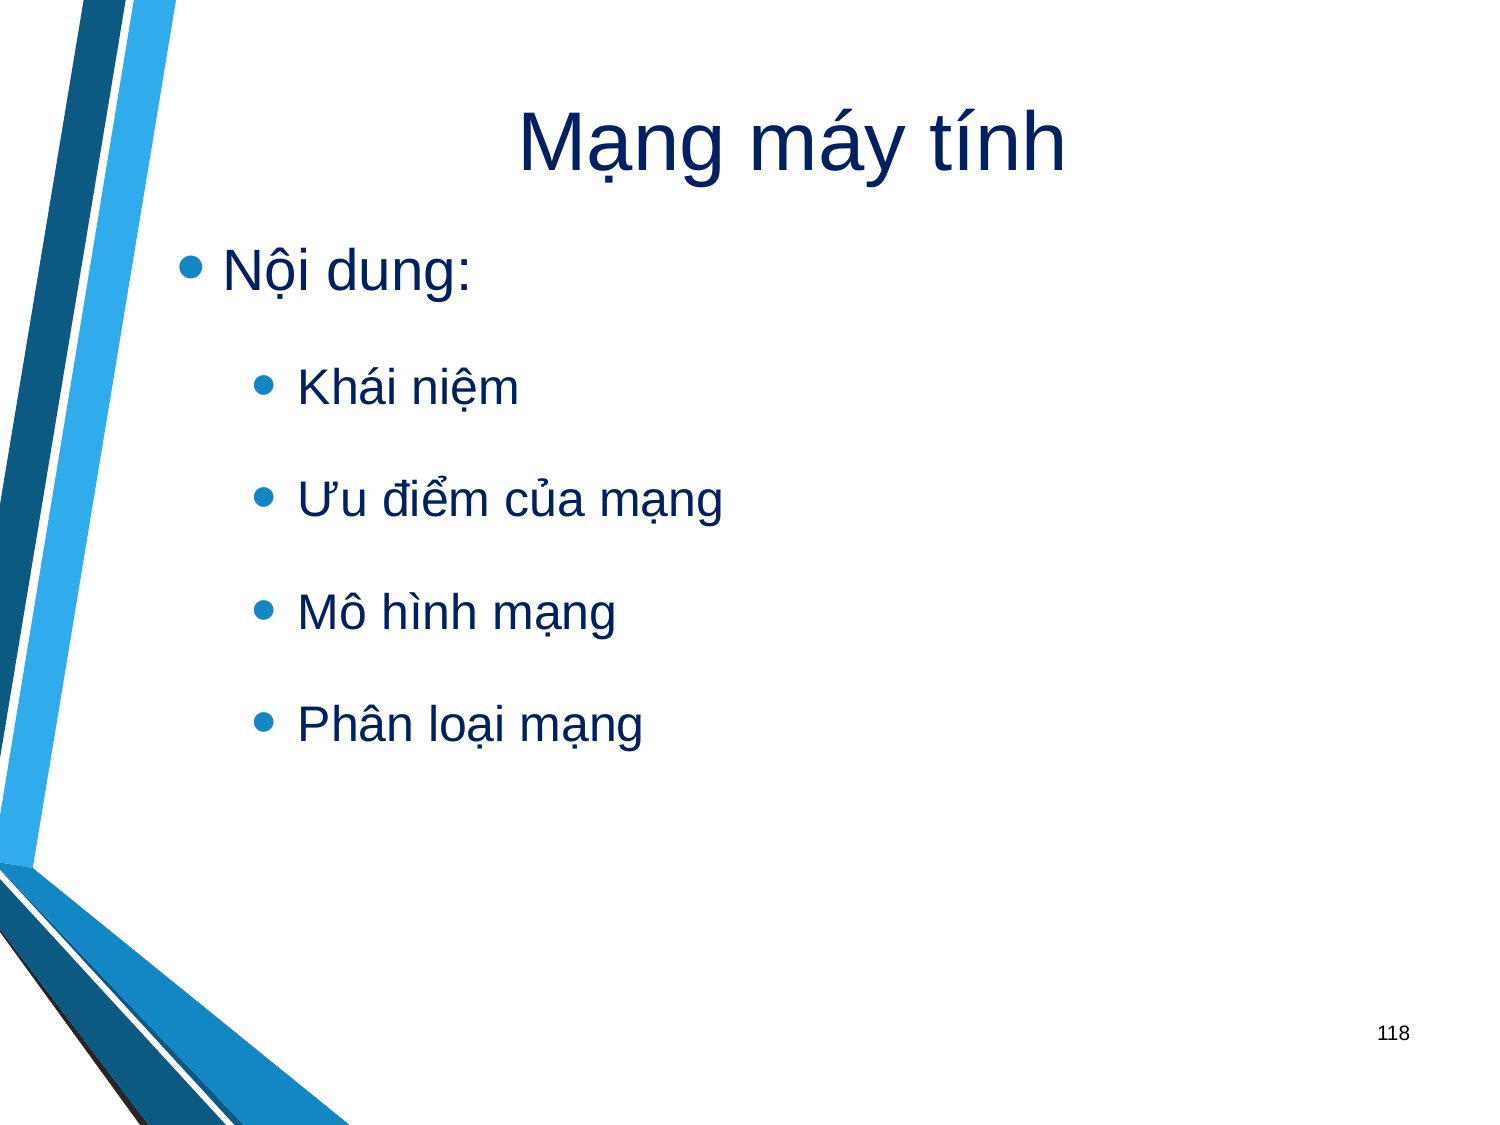

# Mạng máy tính
Nội dung:
Khái niệm
Ưu điểm của mạng
Mô hình mạng
Phân loại mạng

118